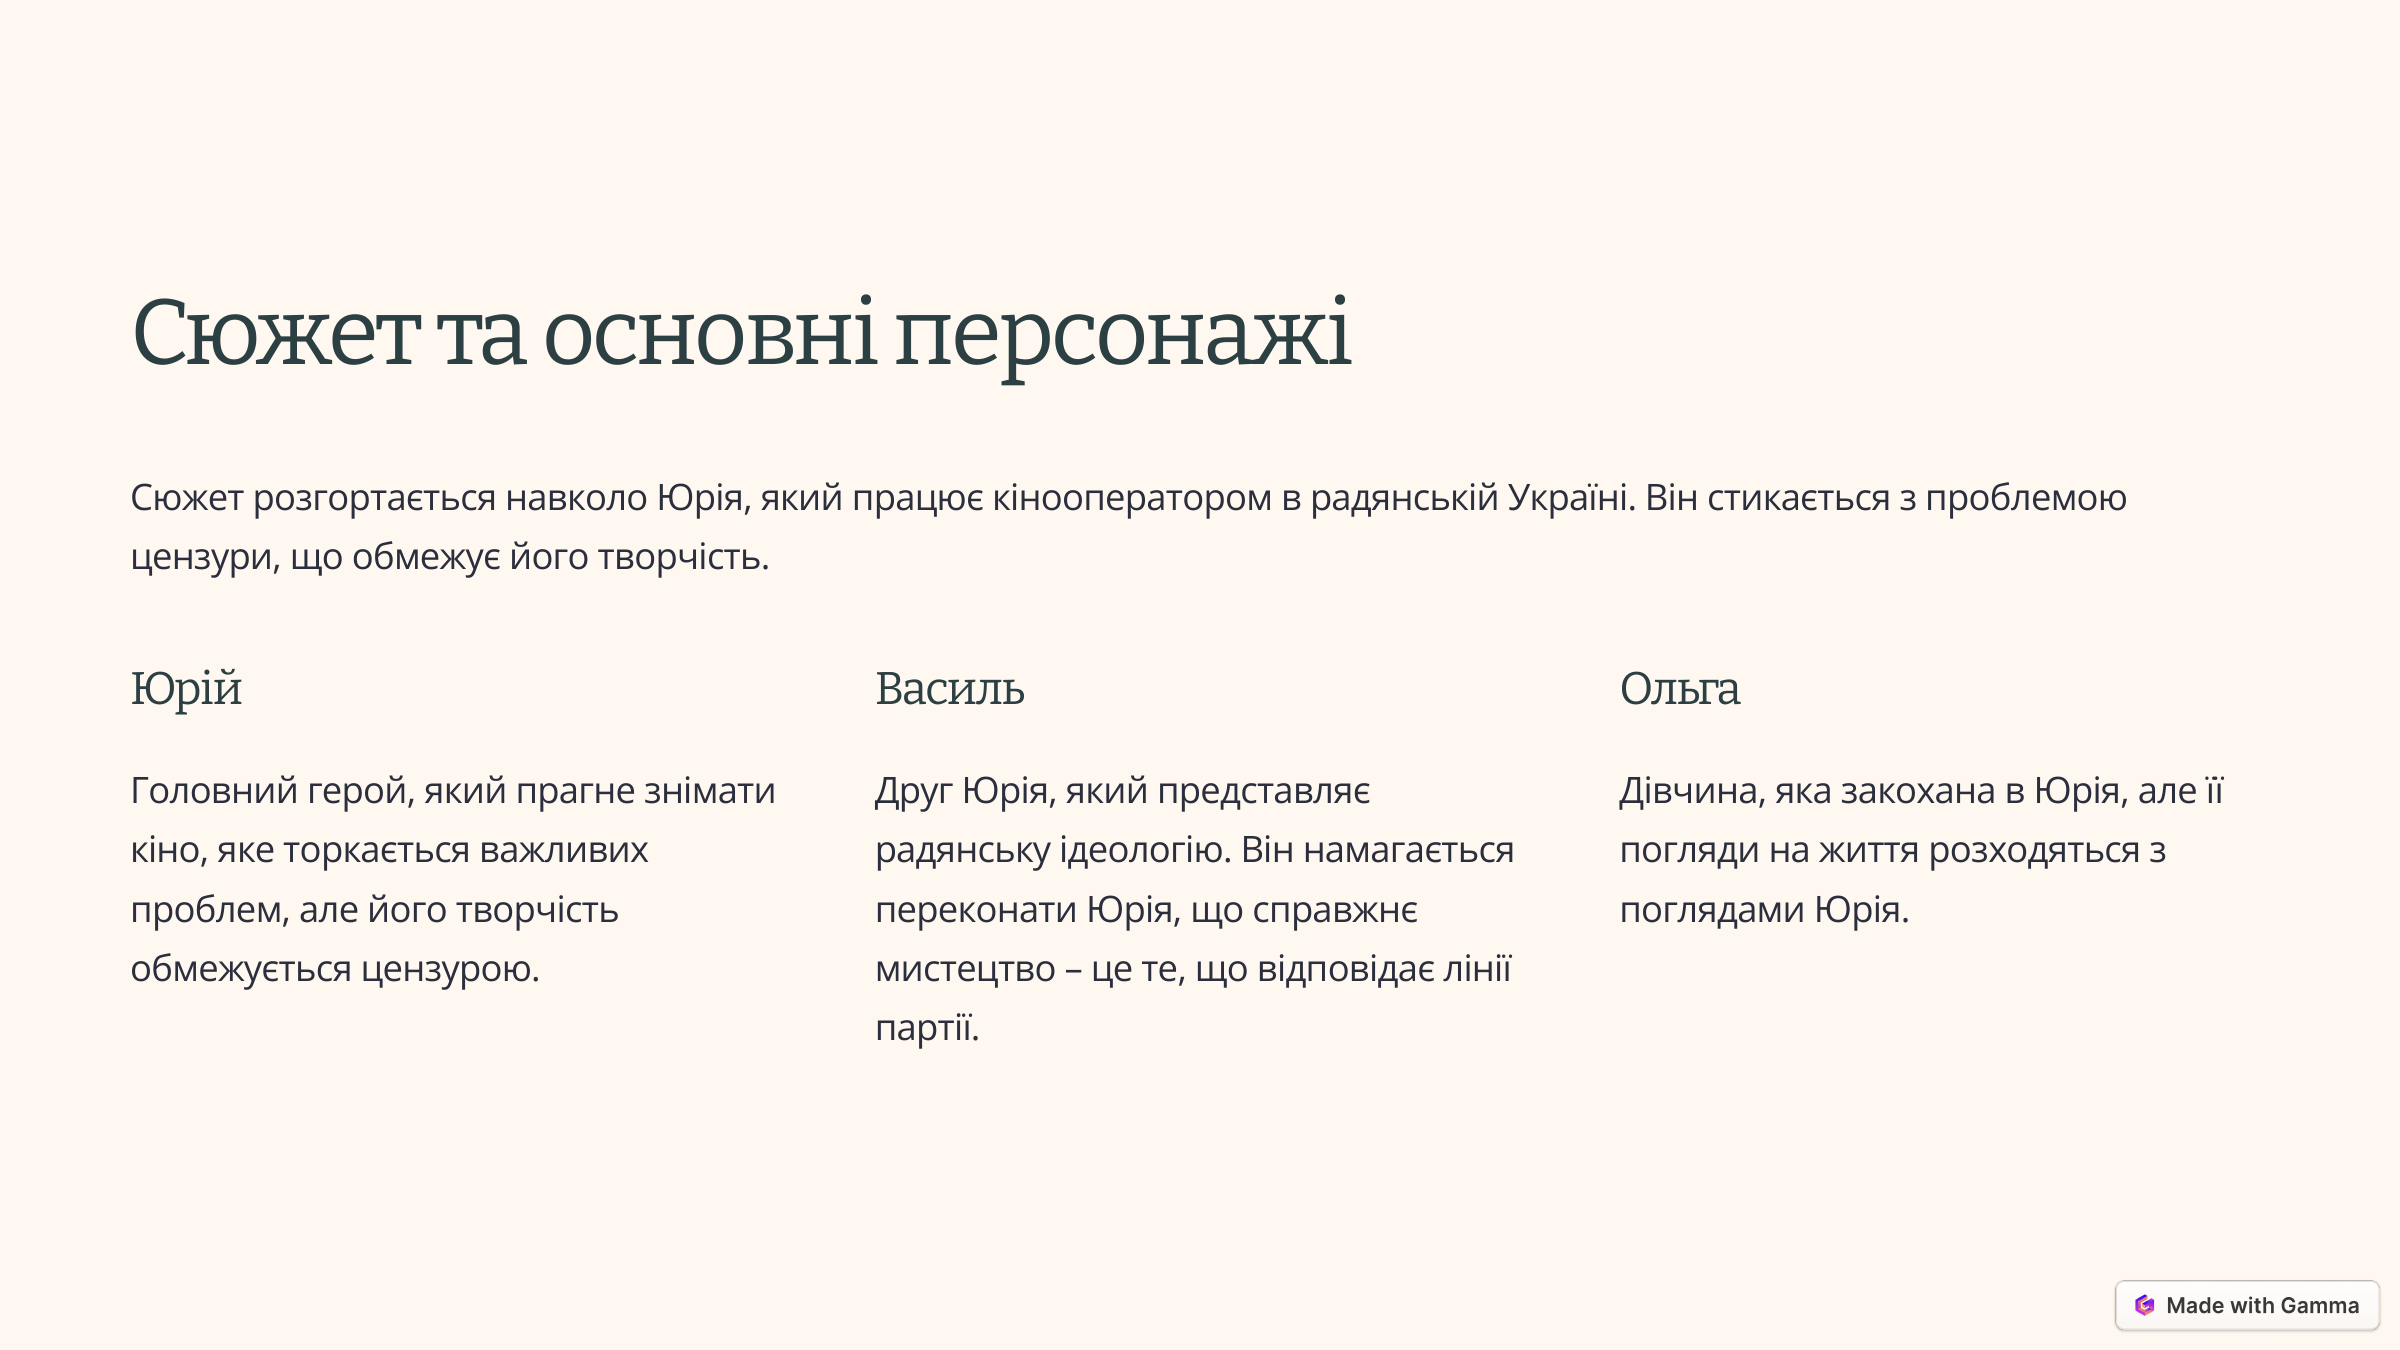

Сюжет та основні персонажі
Сюжет розгортається навколо Юрія, який працює кінооператором в радянській Україні. Він стикається з проблемою цензури, що обмежує його творчість.
Юрій
Василь
Ольга
Головний герой, який прагне знімати кіно, яке торкається важливих проблем, але його творчість обмежується цензурою.
Друг Юрія, який представляє радянську ідеологію. Він намагається переконати Юрія, що справжнє мистецтво – це те, що відповідає лінії партії.
Дівчина, яка закохана в Юрія, але її погляди на життя розходяться з поглядами Юрія.